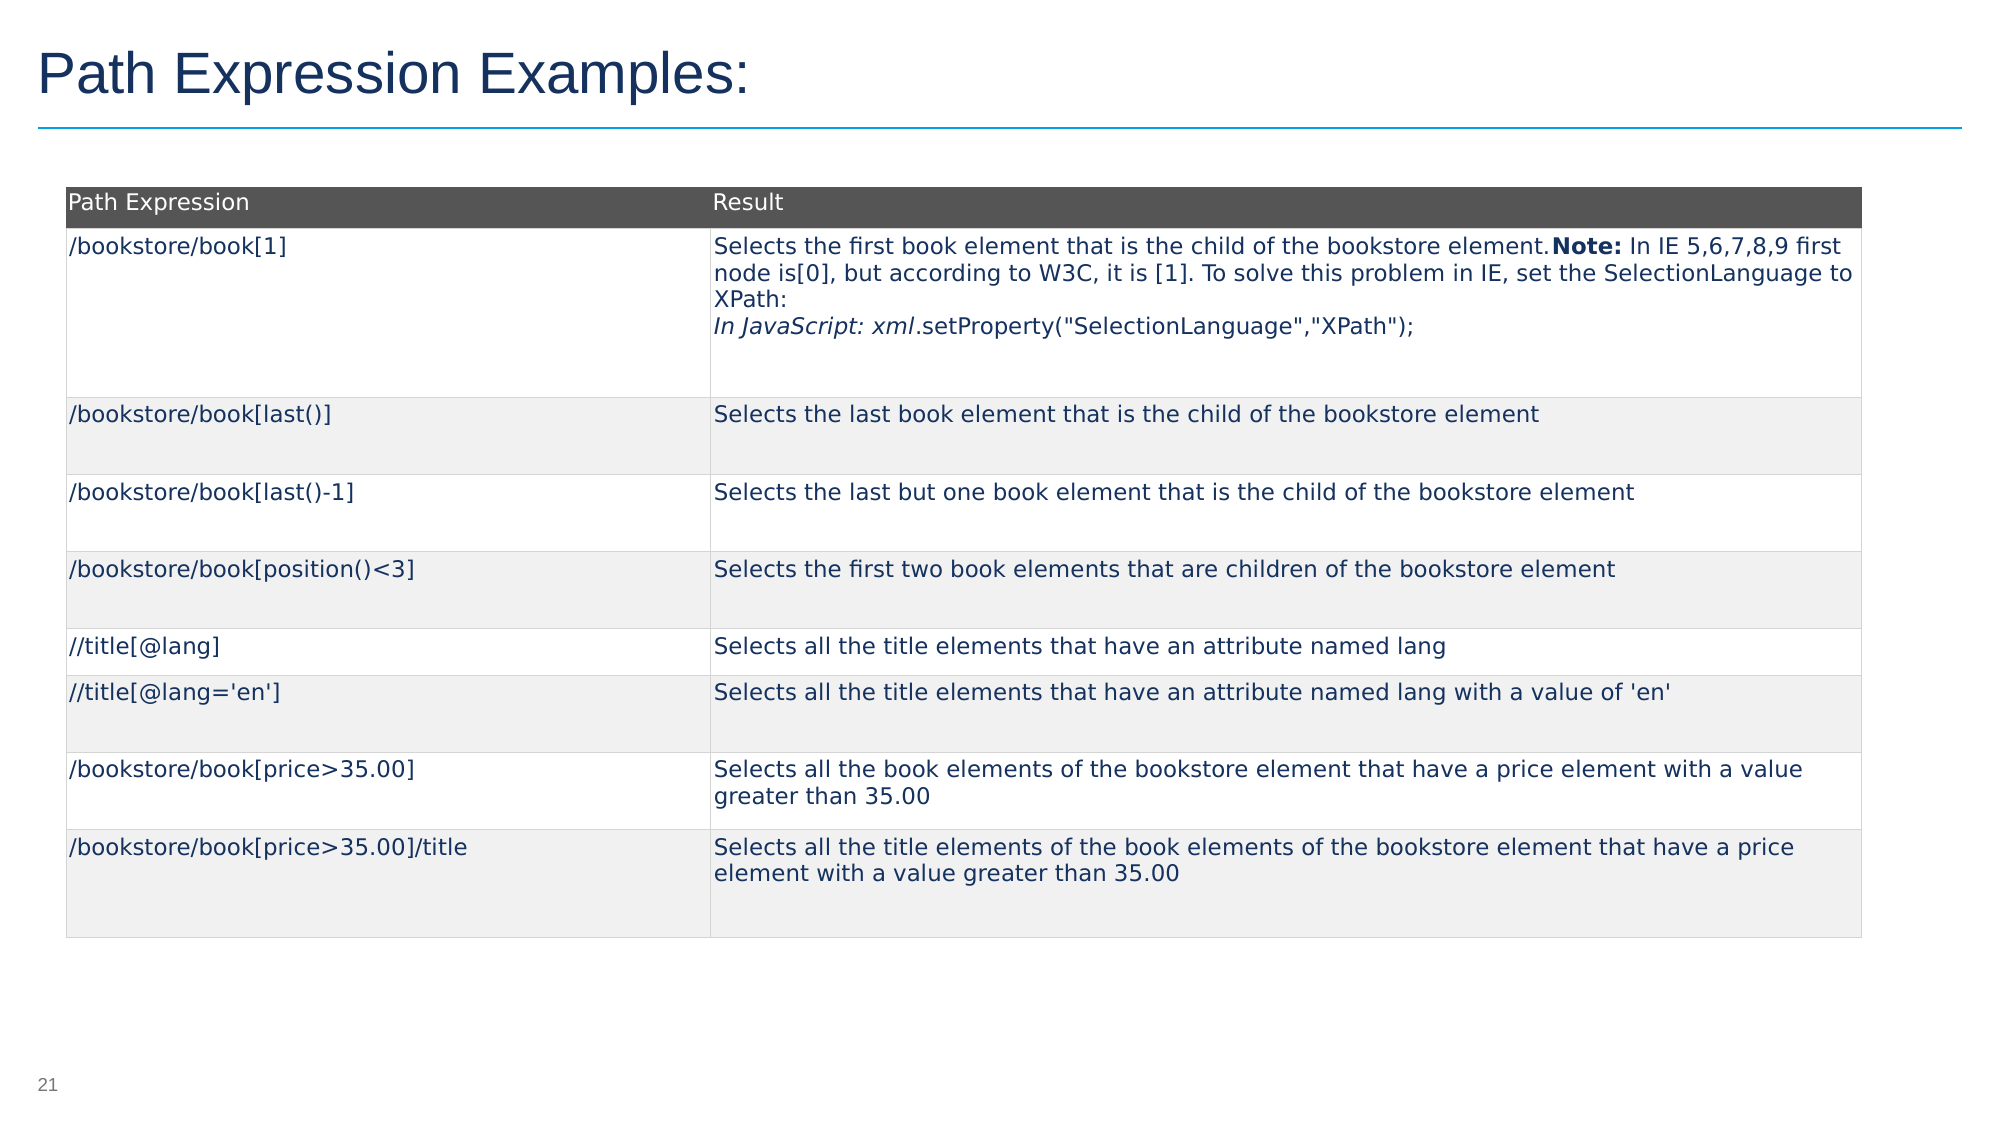

# Path Expression Examples:
| Path Expression | Result |
| --- | --- |
| /bookstore/book[1] | Selects the first book element that is the child of the bookstore element.Note: In IE 5,6,7,8,9 first node is[0], but according to W3C, it is [1]. To solve this problem in IE, set the SelectionLanguage to XPath: In JavaScript: xml.setProperty("SelectionLanguage","XPath"); |
| /bookstore/book[last()] | Selects the last book element that is the child of the bookstore element |
| /bookstore/book[last()-1] | Selects the last but one book element that is the child of the bookstore element |
| /bookstore/book[position()<3] | Selects the first two book elements that are children of the bookstore element |
| //title[@lang] | Selects all the title elements that have an attribute named lang |
| //title[@lang='en'] | Selects all the title elements that have an attribute named lang with a value of 'en' |
| /bookstore/book[price>35.00] | Selects all the book elements of the bookstore element that have a price element with a value greater than 35.00 |
| /bookstore/book[price>35.00]/title | Selects all the title elements of the book elements of the bookstore element that have a price element with a value greater than 35.00 |
21